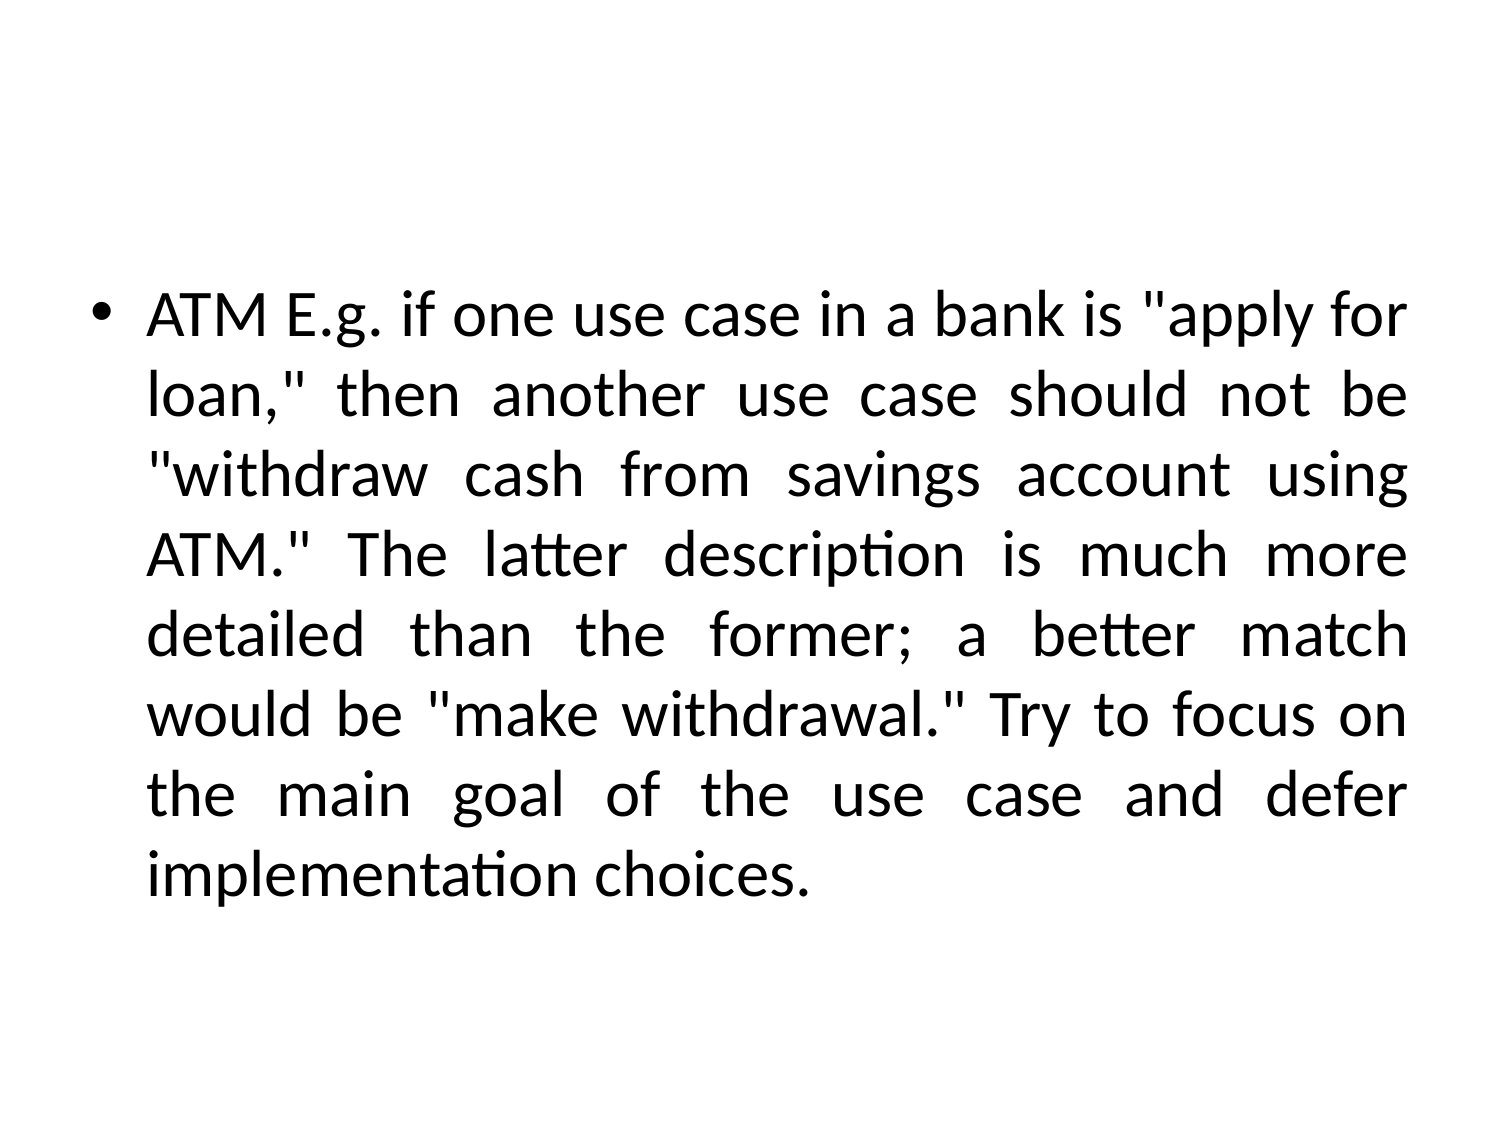

#
ATM E.g. if one use case in a bank is "apply for loan," then another use case should not be "withdraw cash from savings account using ATM." The latter description is much more detailed than the former; a better match would be "make withdrawal." Try to focus on the main goal of the use case and defer implementation choices.